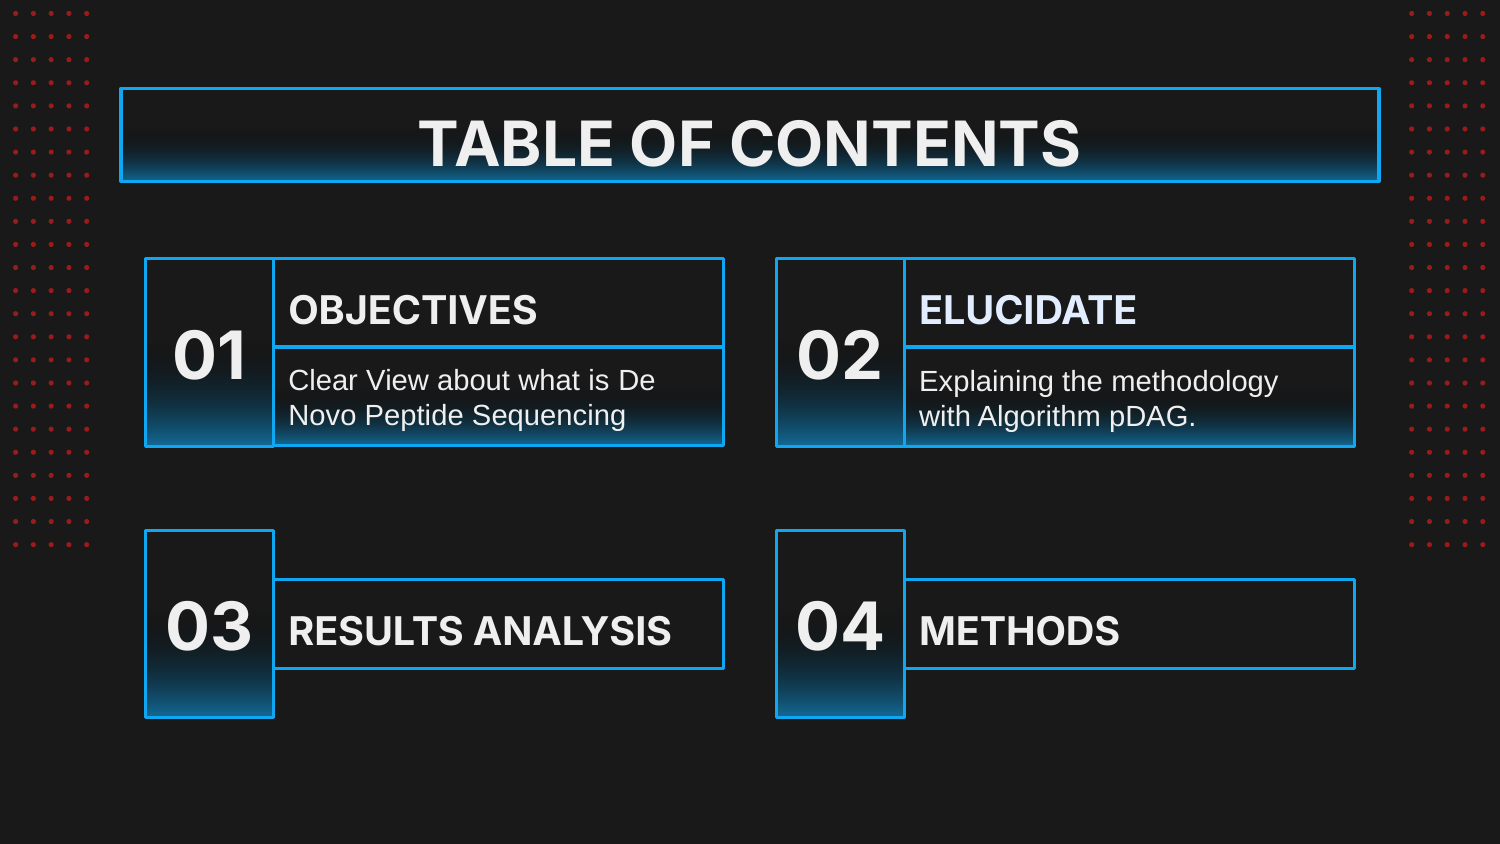

TABLE OF CONTENTS
# 01
OBJECTIVES
02
ELUCIDATE
Clear View about what is De Novo Peptide Sequencing
Explaining the methodology with Algorithm pDAG.
03
04
RESULTS ANALYSIS
METHODS